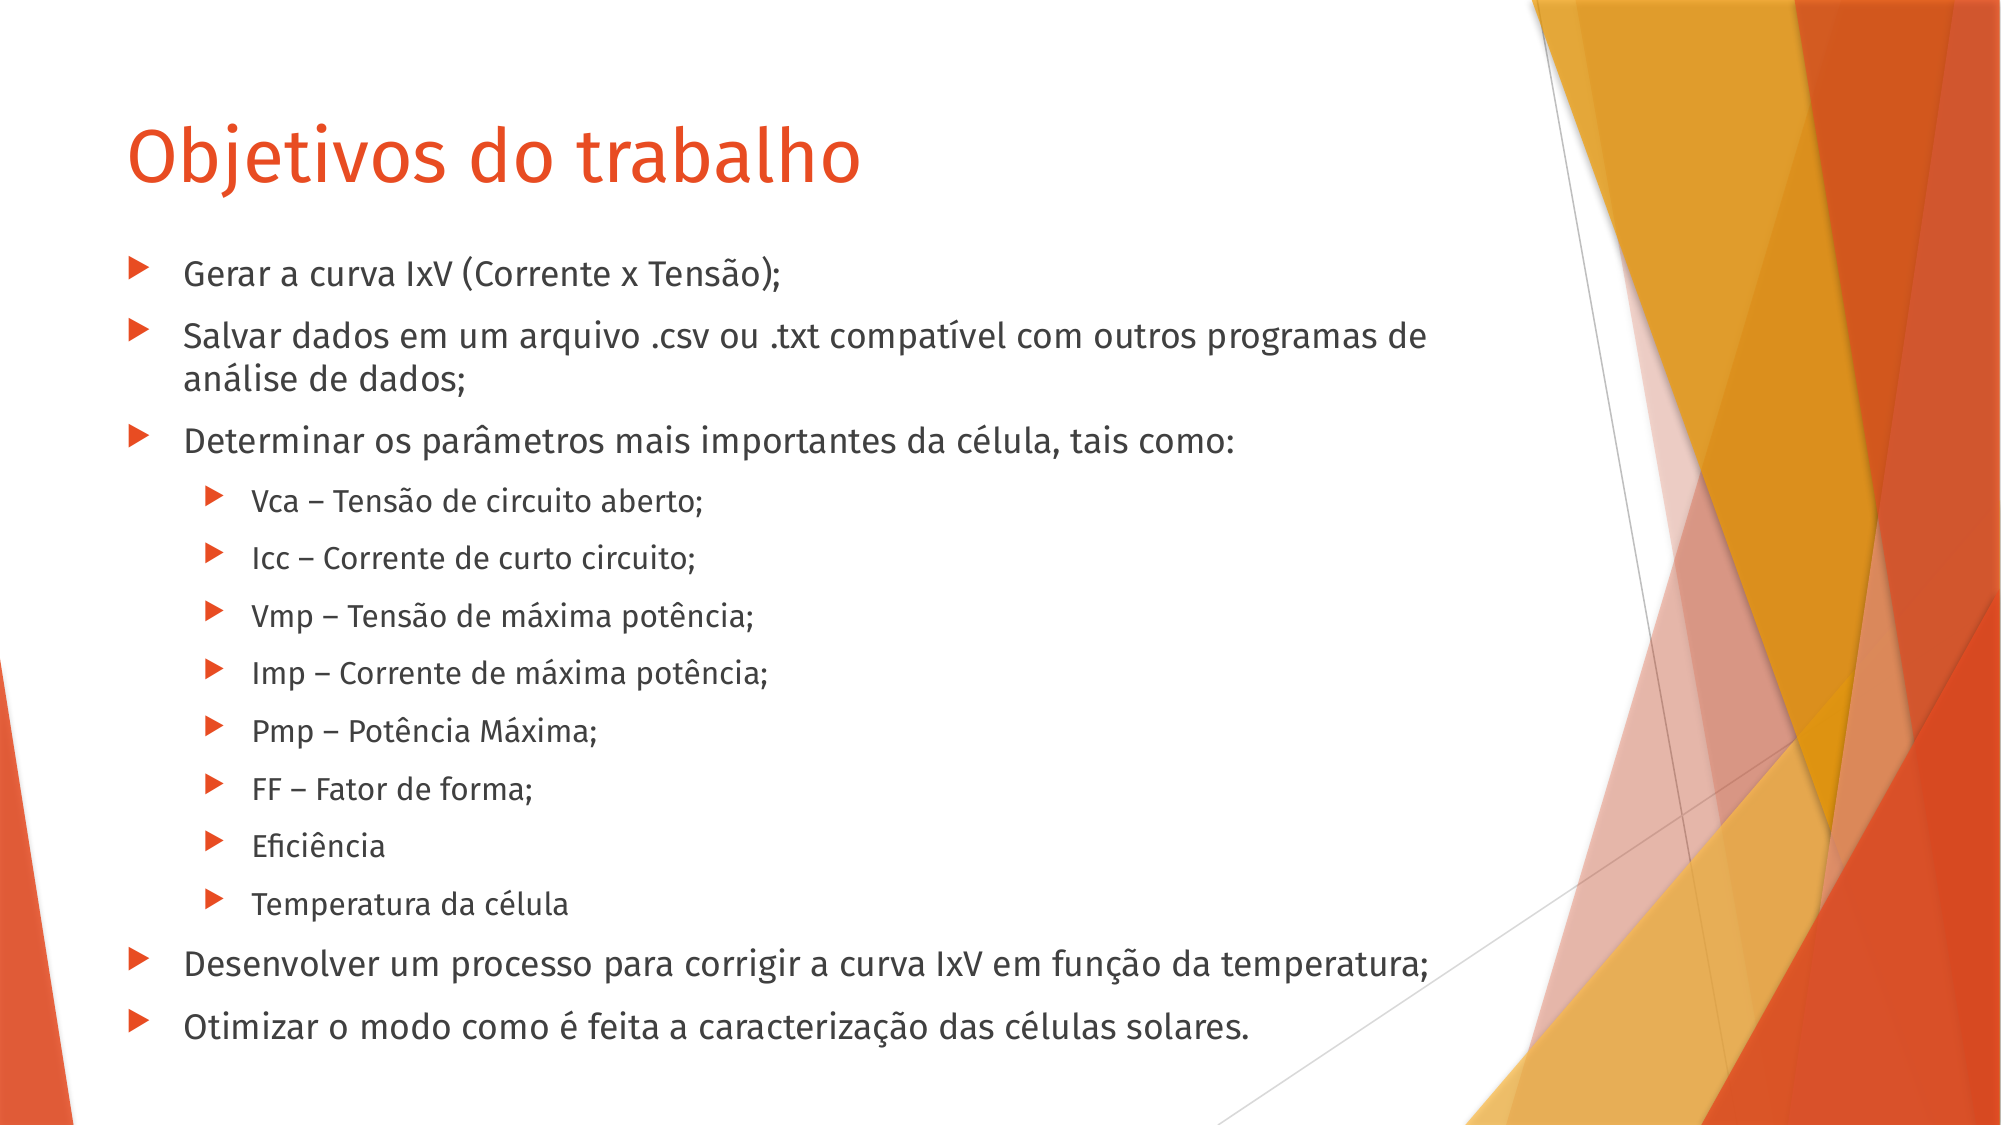

# Objetivos do trabalho
Gerar a curva IxV (Corrente x Tensão);
Salvar dados em um arquivo .csv ou .txt compatível com outros programas de análise de dados;
Determinar os parâmetros mais importantes da célula, tais como:
Vca – Tensão de circuito aberto;
Icc – Corrente de curto circuito;
Vmp – Tensão de máxima potência;
Imp – Corrente de máxima potência;
Pmp – Potência Máxima;
FF – Fator de forma;
Eficiência
Temperatura da célula
Desenvolver um processo para corrigir a curva IxV em função da temperatura;
Otimizar o modo como é feita a caracterização das células solares.